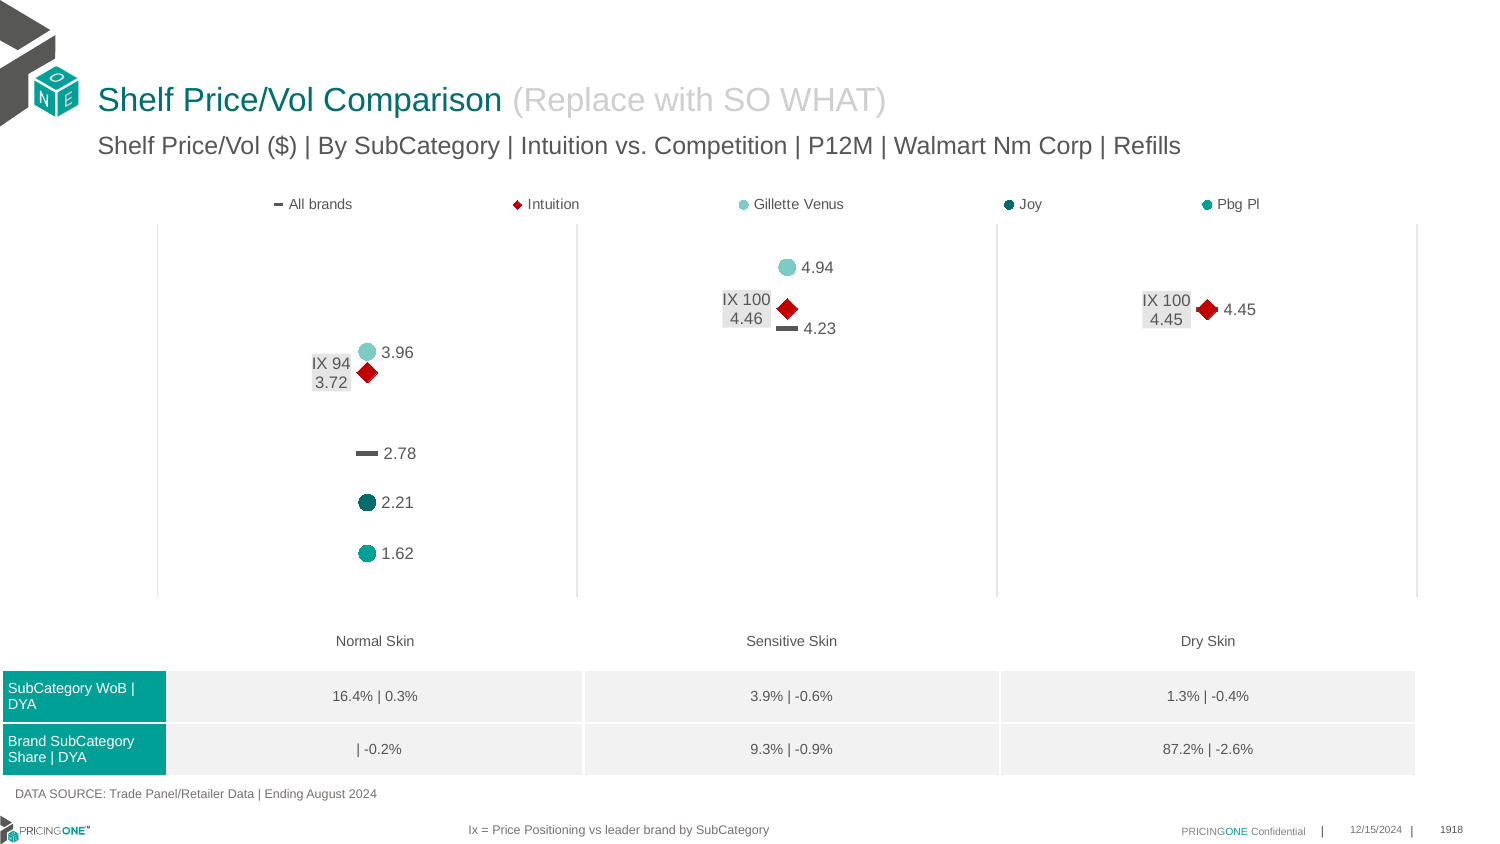

# Shelf Price/Vol Comparison (Replace with SO WHAT)
Shelf Price/Vol ($) | By SubCategory | Intuition vs. Competition | P12M | Walmart Nm Corp | Refills

### Chart

| Category | All brands | Intuition | Gillette Venus | Joy | Pbg Pl |
|---|---|---|---|---|---|
| IX 94 | 2.78 | 3.72 | 3.96 | 2.21 | 1.62 |
| IX 100 | 4.23 | 4.46 | 4.94 | None | None |
| IX 100 | 4.45 | 4.45 | None | None | None |
|  | Normal Skin | Sensitive Skin | Dry Skin |
| --- | --- | --- | --- |
| SubCategory WoB | DYA | 16.4% | 0.3% | 3.9% | -0.6% | 1.3% | -0.4% |
| Brand SubCategory Share | DYA | | -0.2% | 9.3% | -0.9% | 87.2% | -2.6% |
DATA SOURCE: Trade Panel/Retailer Data | Ending August 2024
Ix = Price Positioning vs leader brand by SubCategory
12/15/2024
1918